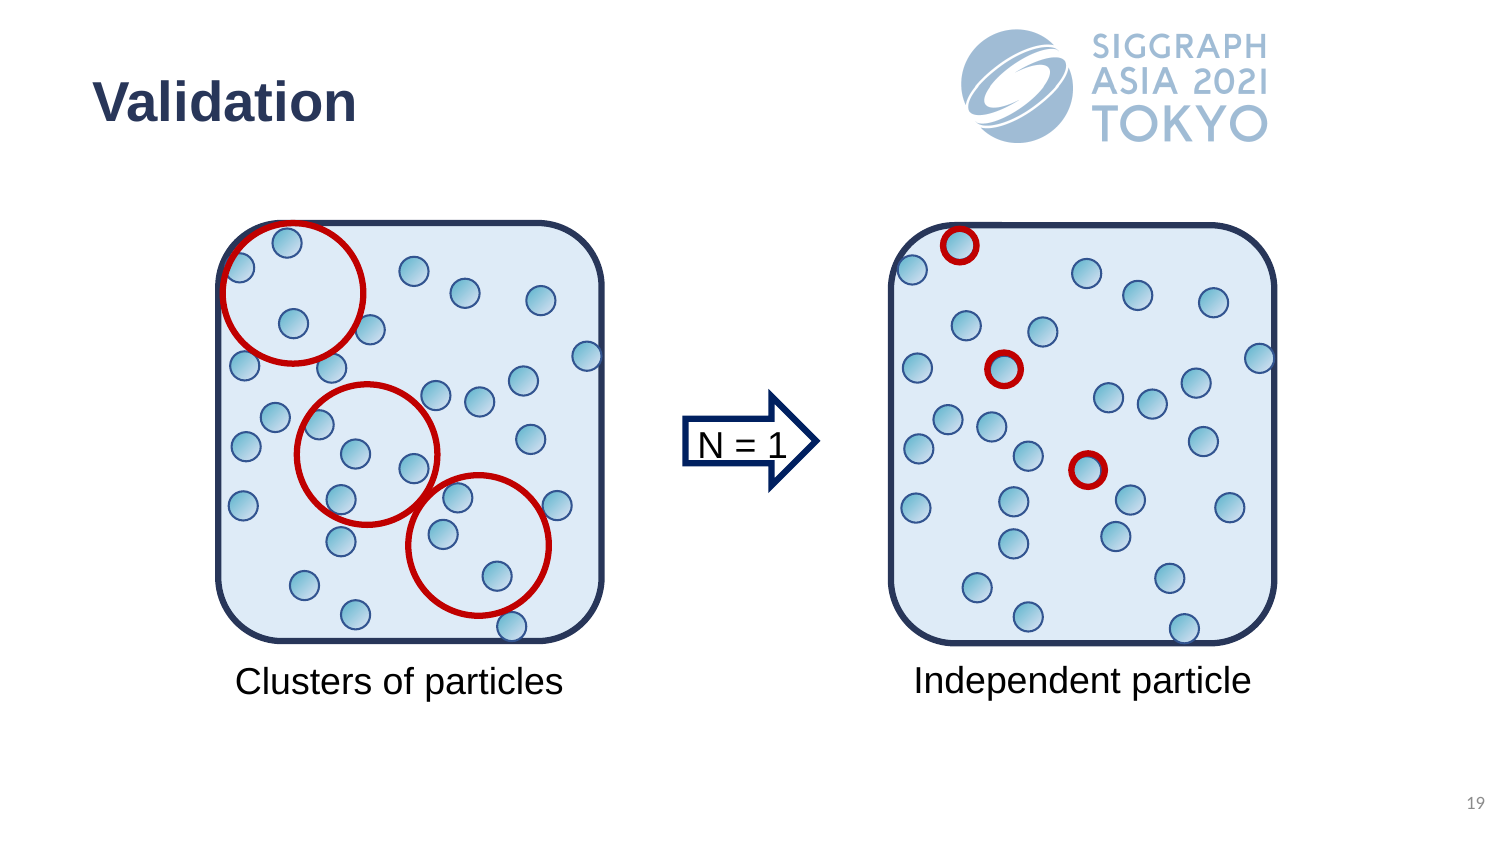

# Validation

N = 1

Independent particle
Clusters of particles
19